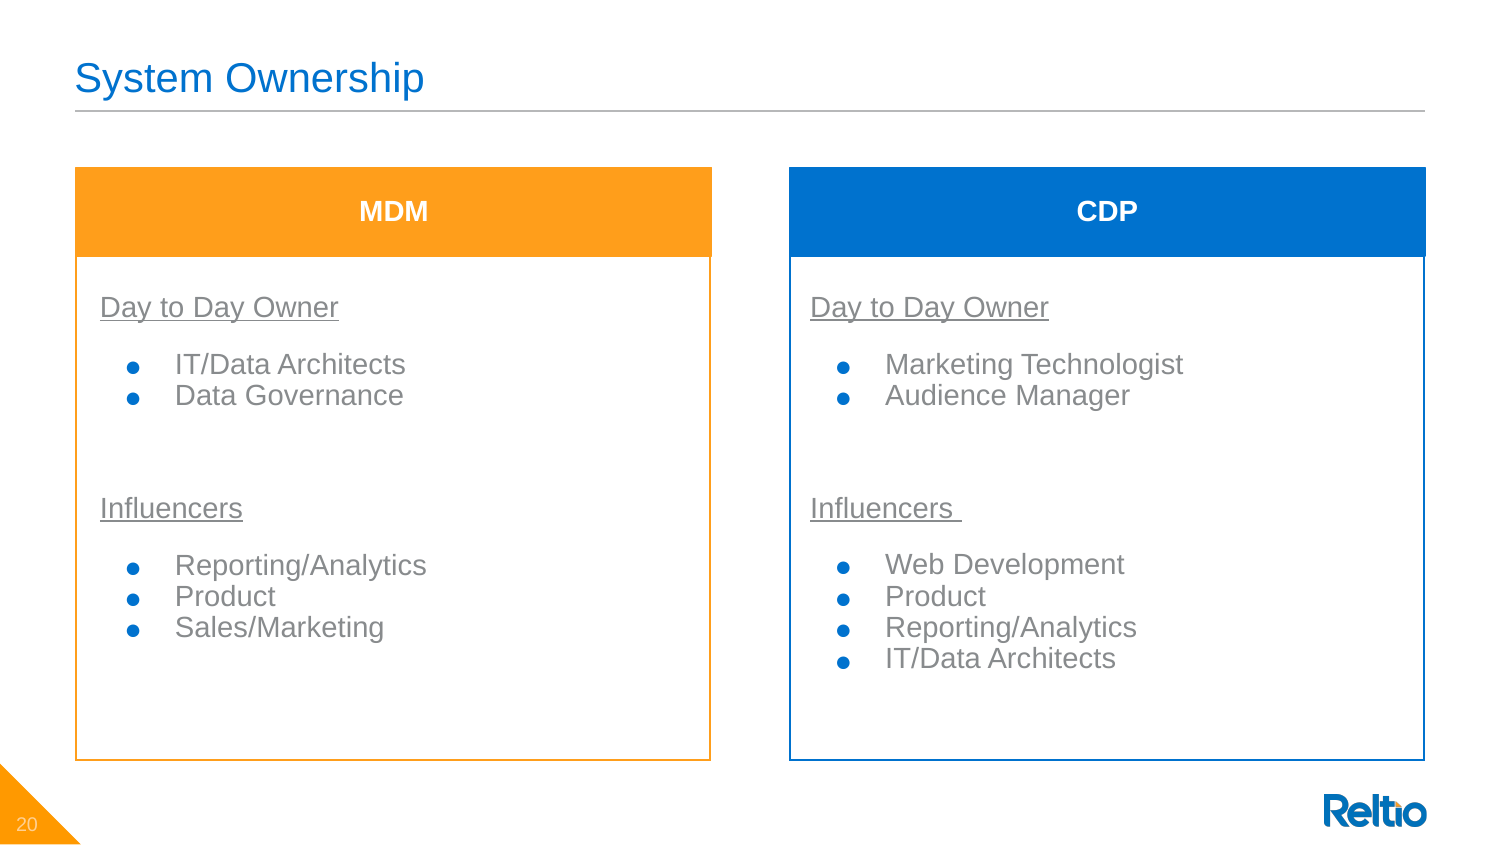

# System Ownership
MDM
CDP
Day to Day Owner
Marketing Technologist
Audience Manager

Influencers
Web Development
Product
Reporting/Analytics
IT/Data Architects
Day to Day Owner
IT/Data Architects
Data Governance

Influencers
Reporting/Analytics
Product
Sales/Marketing